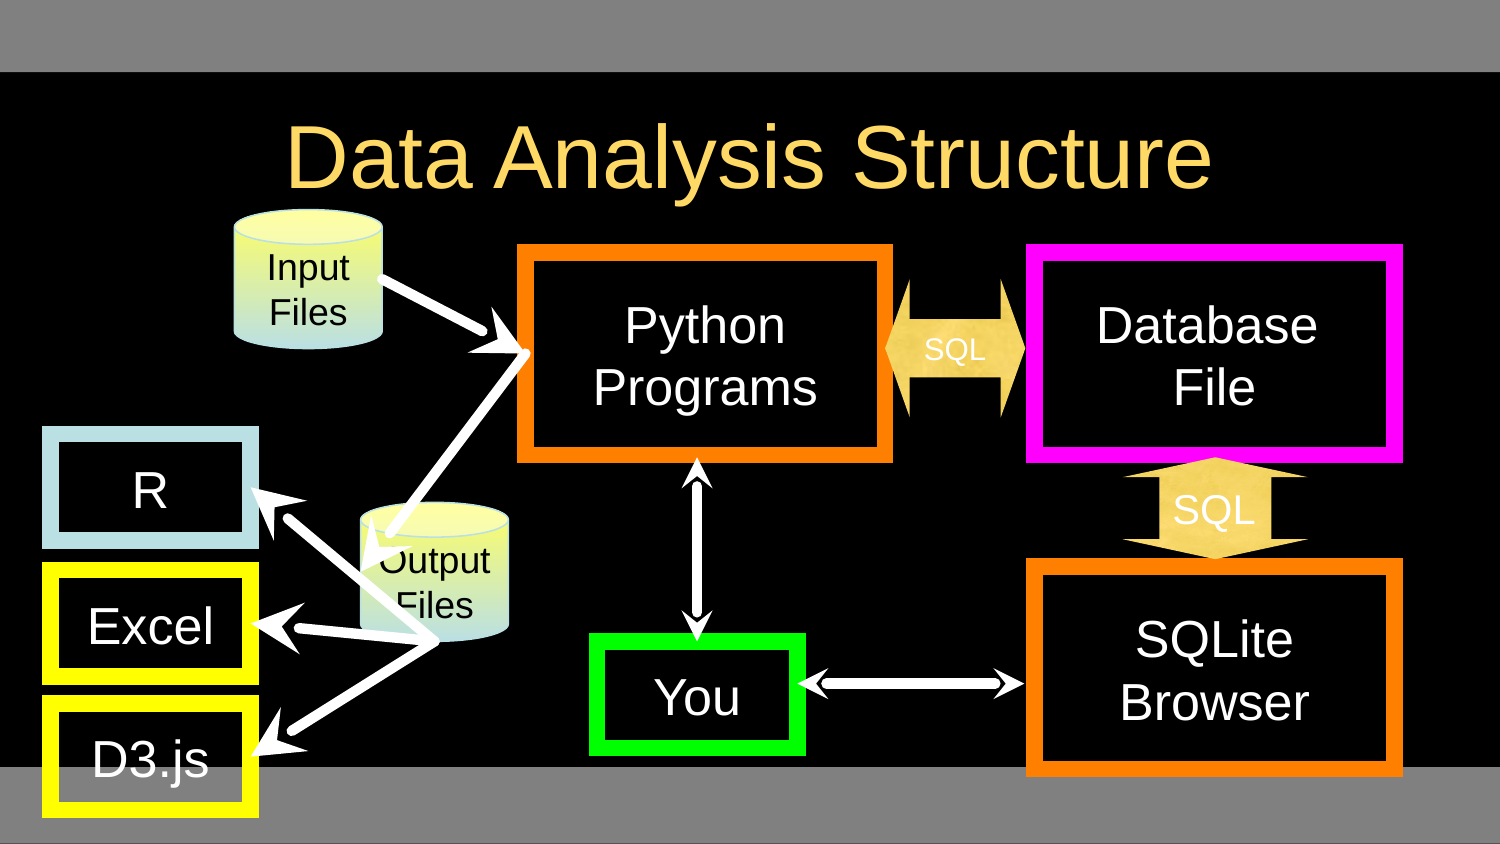

# Data Analysis Structure
Input
Files

Python
Programs
Database
File
SQL

R
SQL
Output
Files
SQLite
Browser
Excel
You
D3.js